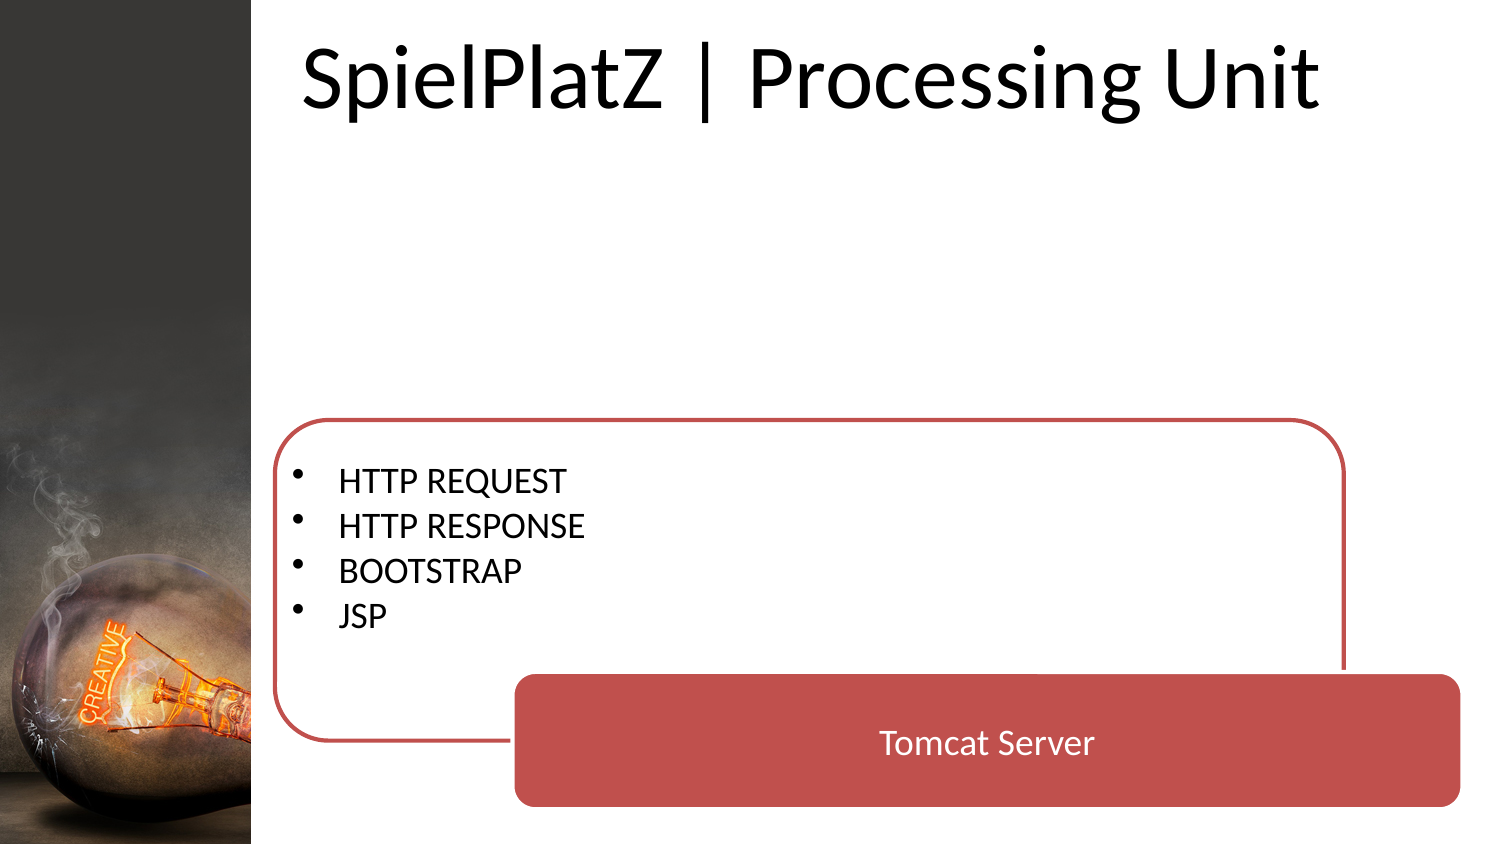

SpielPlatZ | Processing Unit
Tomcat Server
HTTP REQUEST
HTTP RESPONSE
BOOTSTRAP
JSP